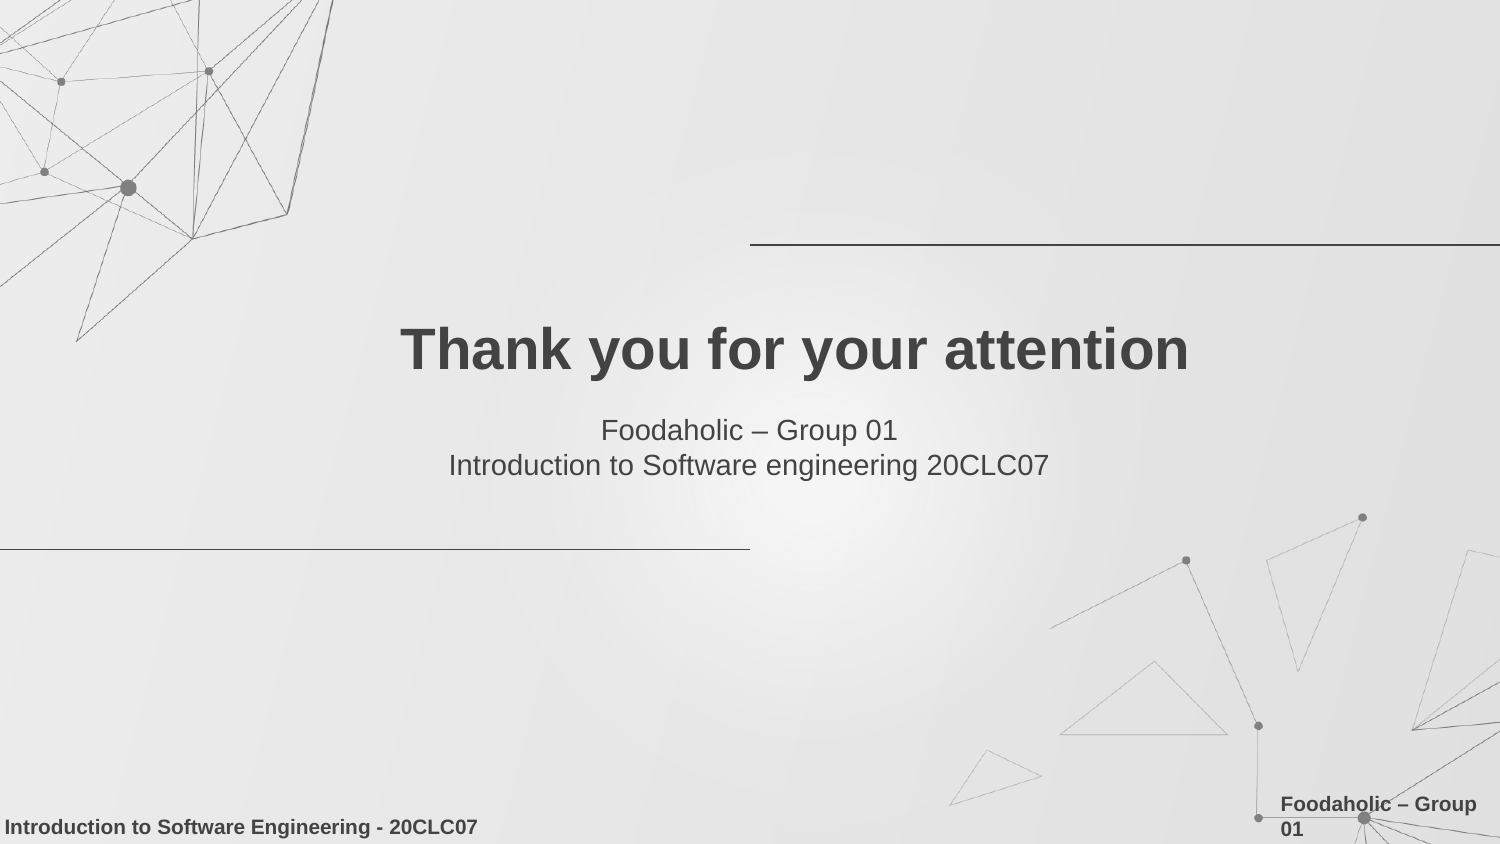

# Thank you for your attention
Foodaholic – Group 01
Introduction to Software engineering 20CLC07
Introduction to Software Engineering - 20CLC07
Foodaholic – Group 01